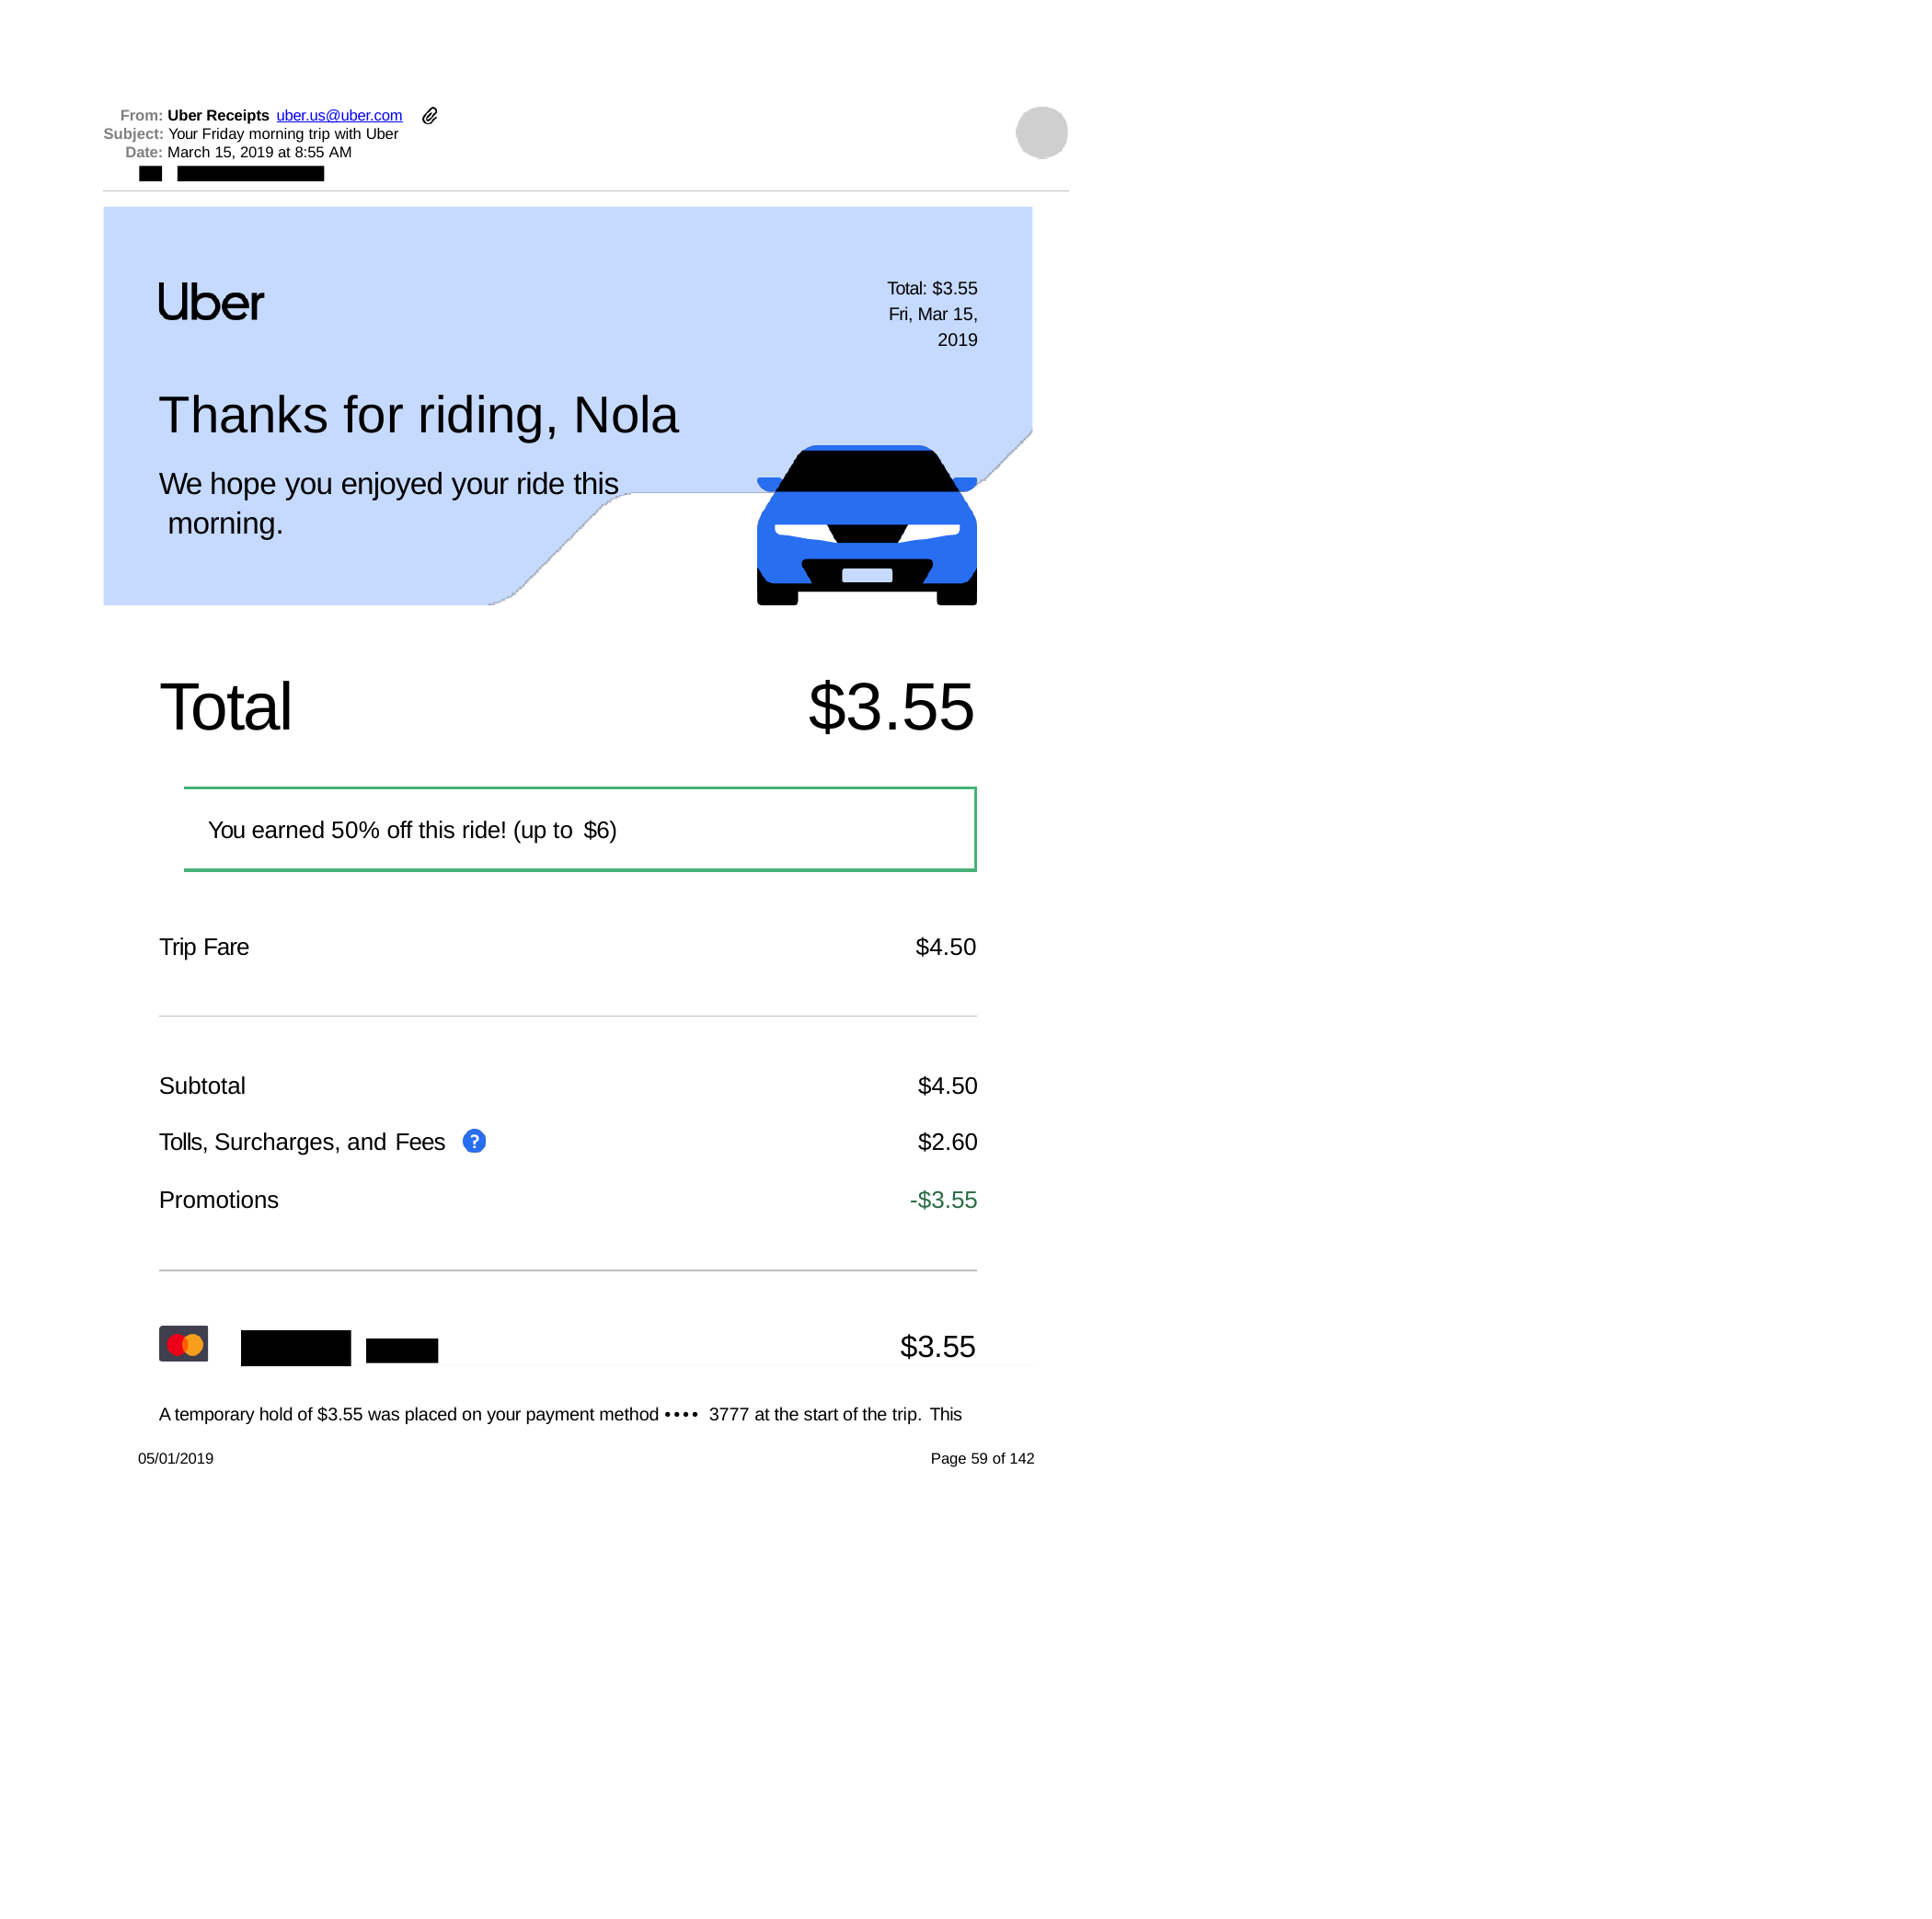

From: Uber Receipts uber.us@uber.com
Subject: Your Friday morning trip with Uber
Date: March 15, 2019 at 8:55 AM

Total: $3.55  Fri, Mar 15, 2019

Thanks for riding, Nola
We hope you enjoyed your ride this  morning.

Total
$3.55

You earned 50% off this ride! (up to $6)

Trip Fare
$4.50

| Subtotal | $4.50 |
| --- | --- |
| Tolls, Surcharges, and Fees | $2.60 |
| Promotions | -$3.55 |

$3.55

A temporary hold of $3.55 was placed on your payment method •••• 3777 at the start of the trip. This
05/01/2019
Page 59 of 142